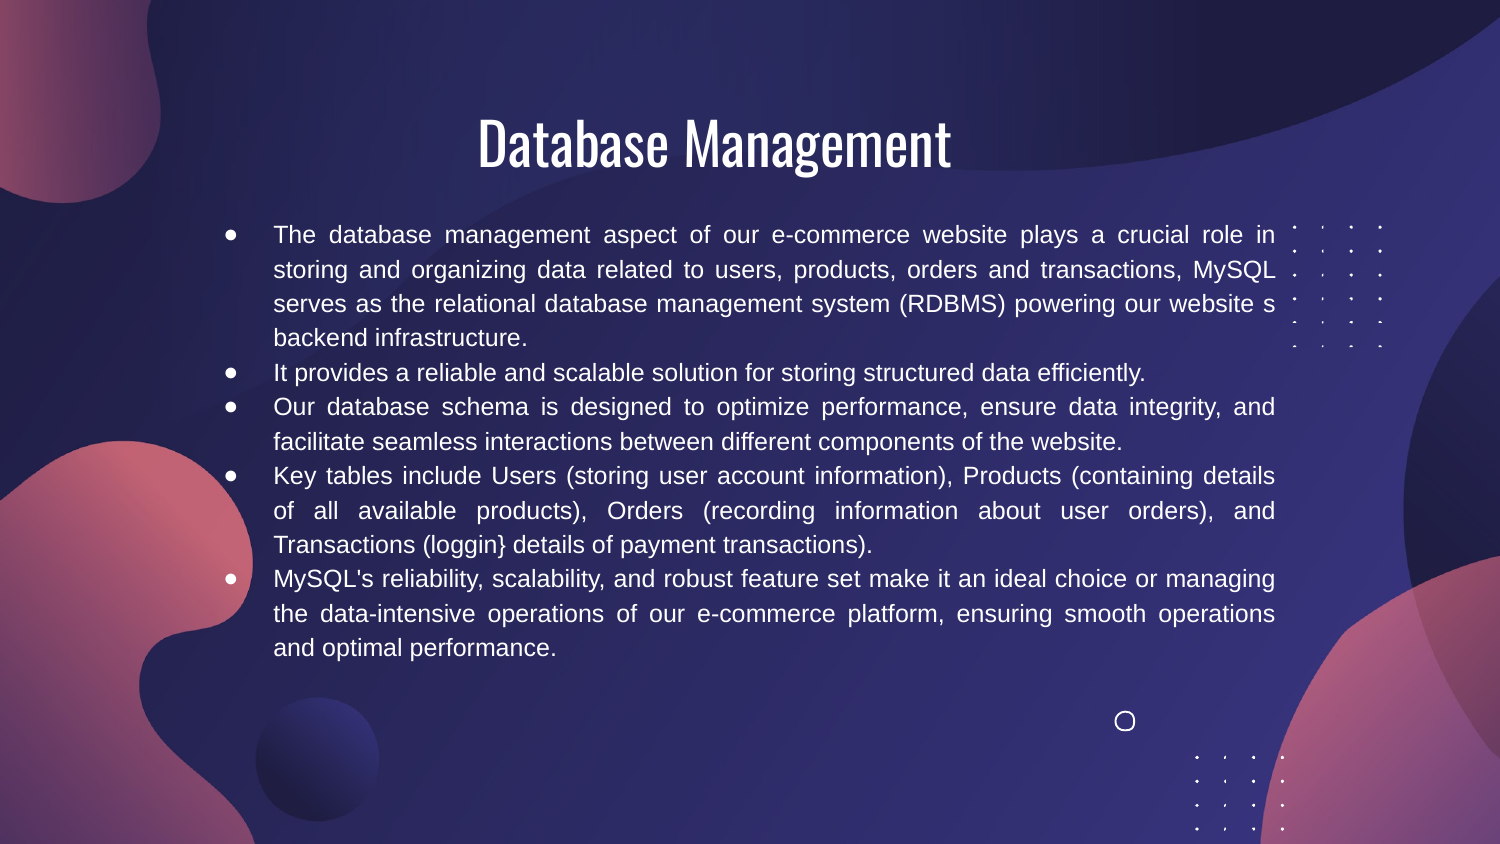

# Database Management
The database management aspect of our e-commerce website plays a crucial role in storing and organizing data related to users, products, orders and transactions, MySQL serves as the relational database management system (RDBMS) powering our website s backend infrastructure.
It provides a reliable and scalable solution for storing structured data efficiently.
Our database schema is designed to optimize performance, ensure data integrity, and facilitate seamless interactions between different components of the website.
Key tables include Users (storing user account information), Products (containing details of all available products), Orders (recording information about user orders), and Transactions (loggin} details of payment transactions).
MySQL's reliability, scalability, and robust feature set make it an ideal choice or managing the data-intensive operations of our e-commerce platform, ensuring smooth operations and optimal performance.